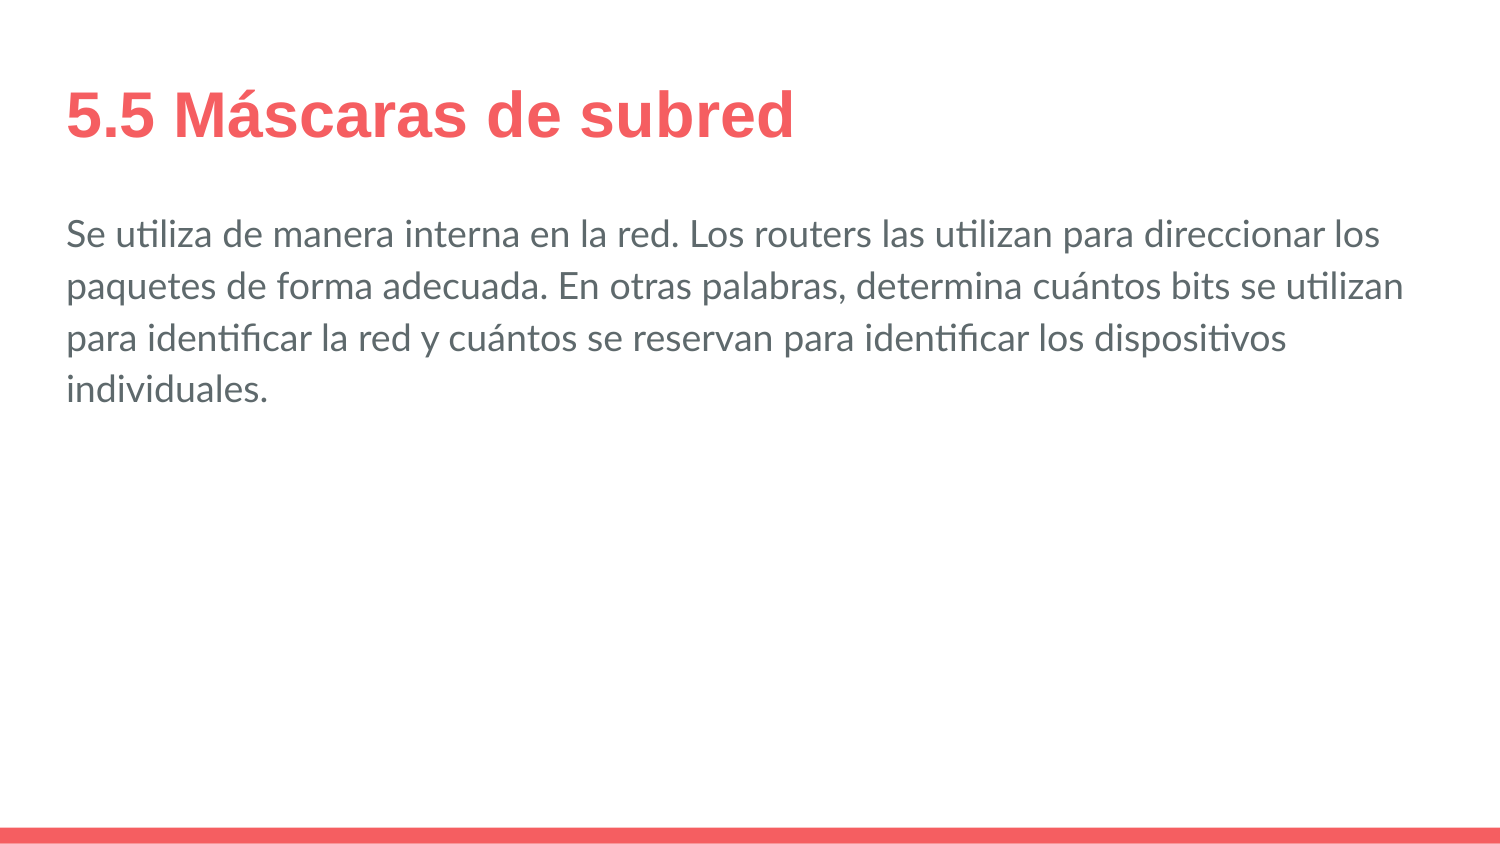

# 5.5 Máscaras de subred
Se utiliza de manera interna en la red. Los routers las utilizan para direccionar los paquetes de forma adecuada. En otras palabras, determina cuántos bits se utilizan para identificar la red y cuántos se reservan para identificar los dispositivos individuales.